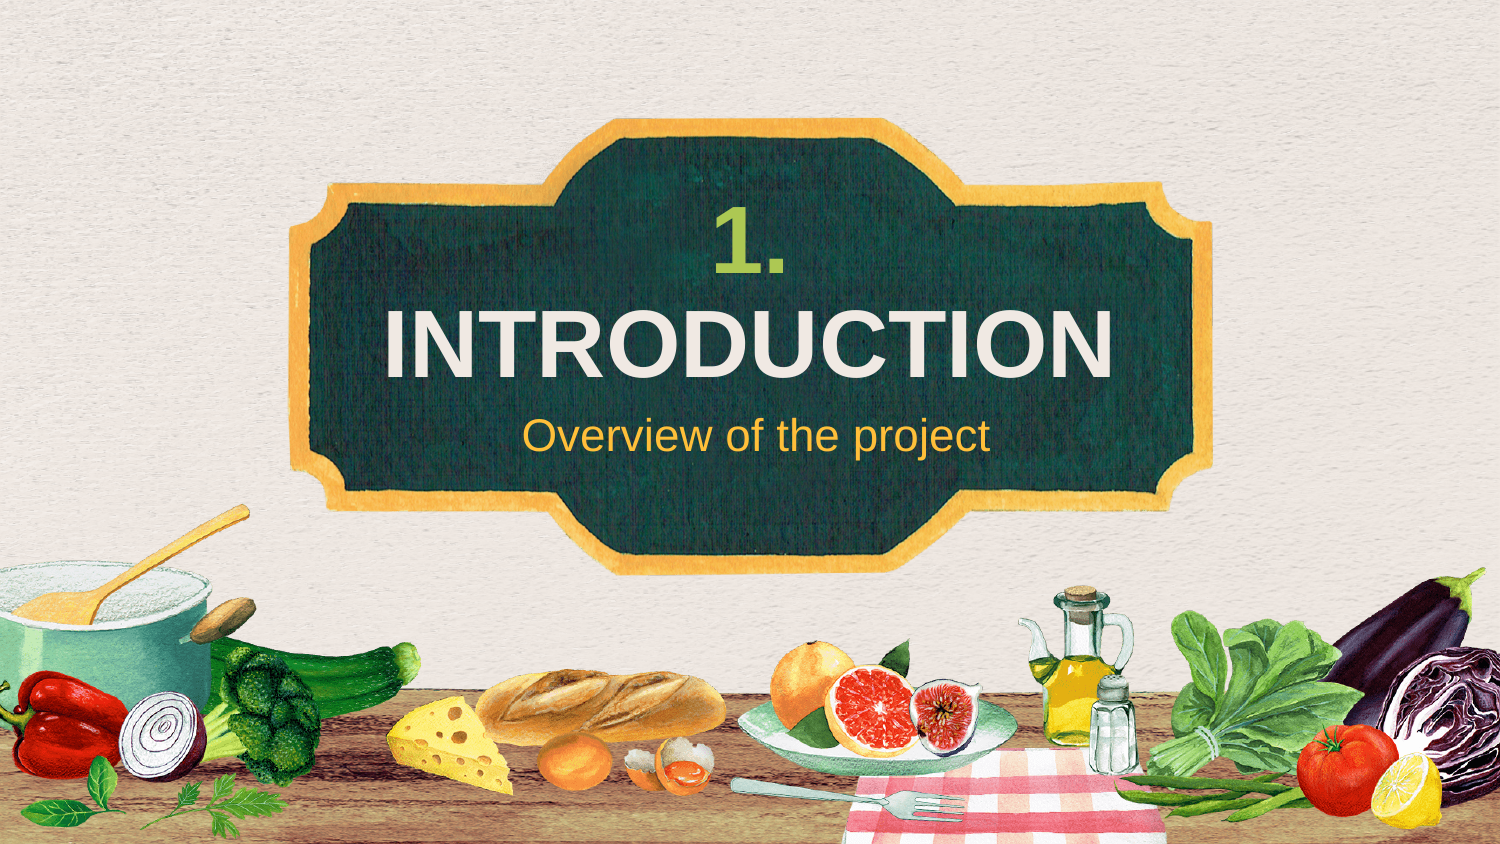

# 1.
INTRODUCTION
Overview of the project